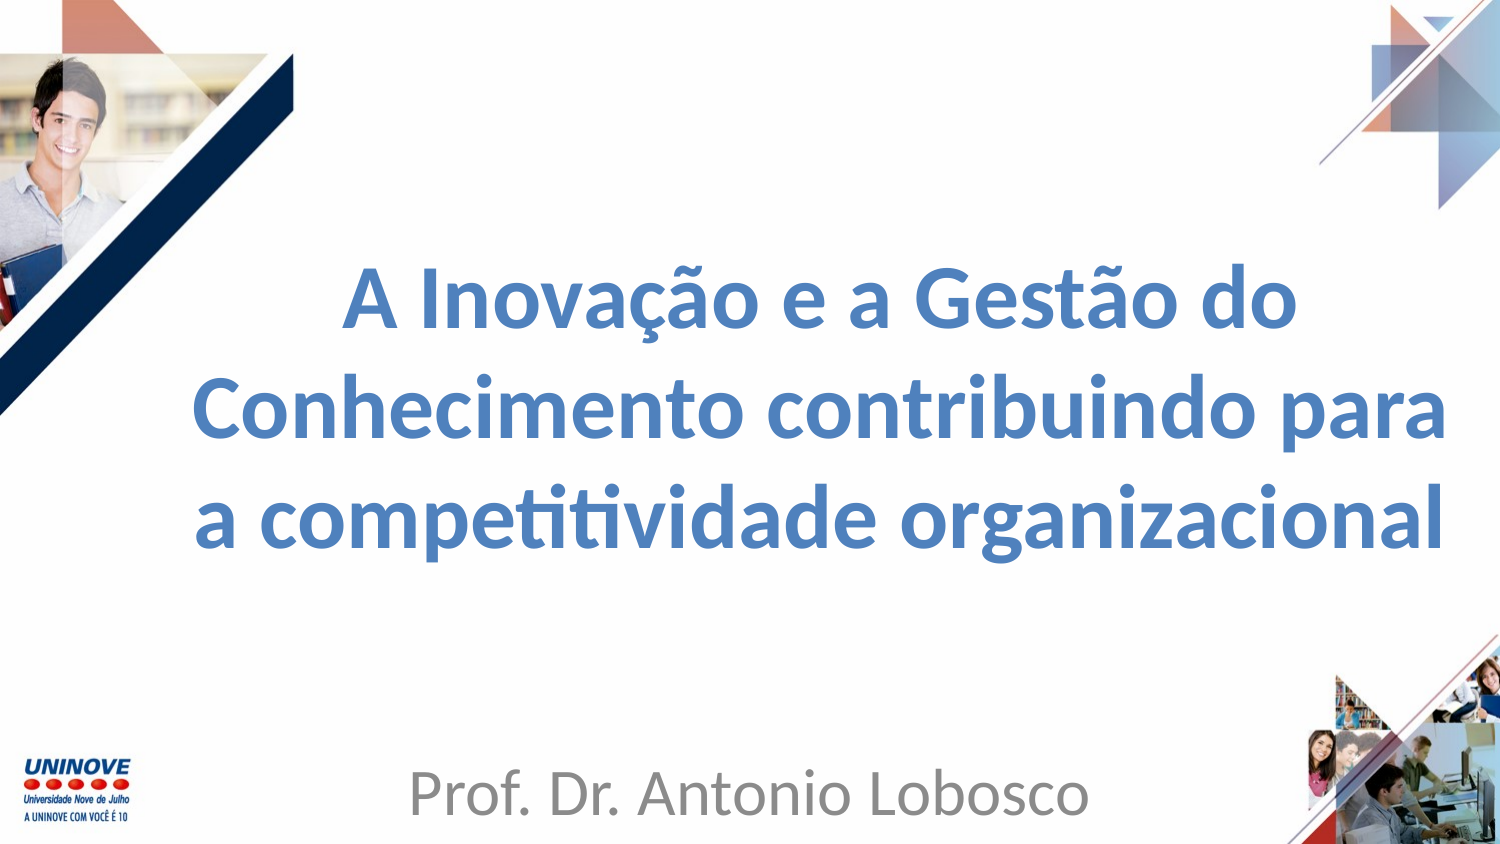

# A Inovação e a Gestão do Conhecimento contribuindo para a competitividade organizacional
Prof. Dr. Antonio Lobosco